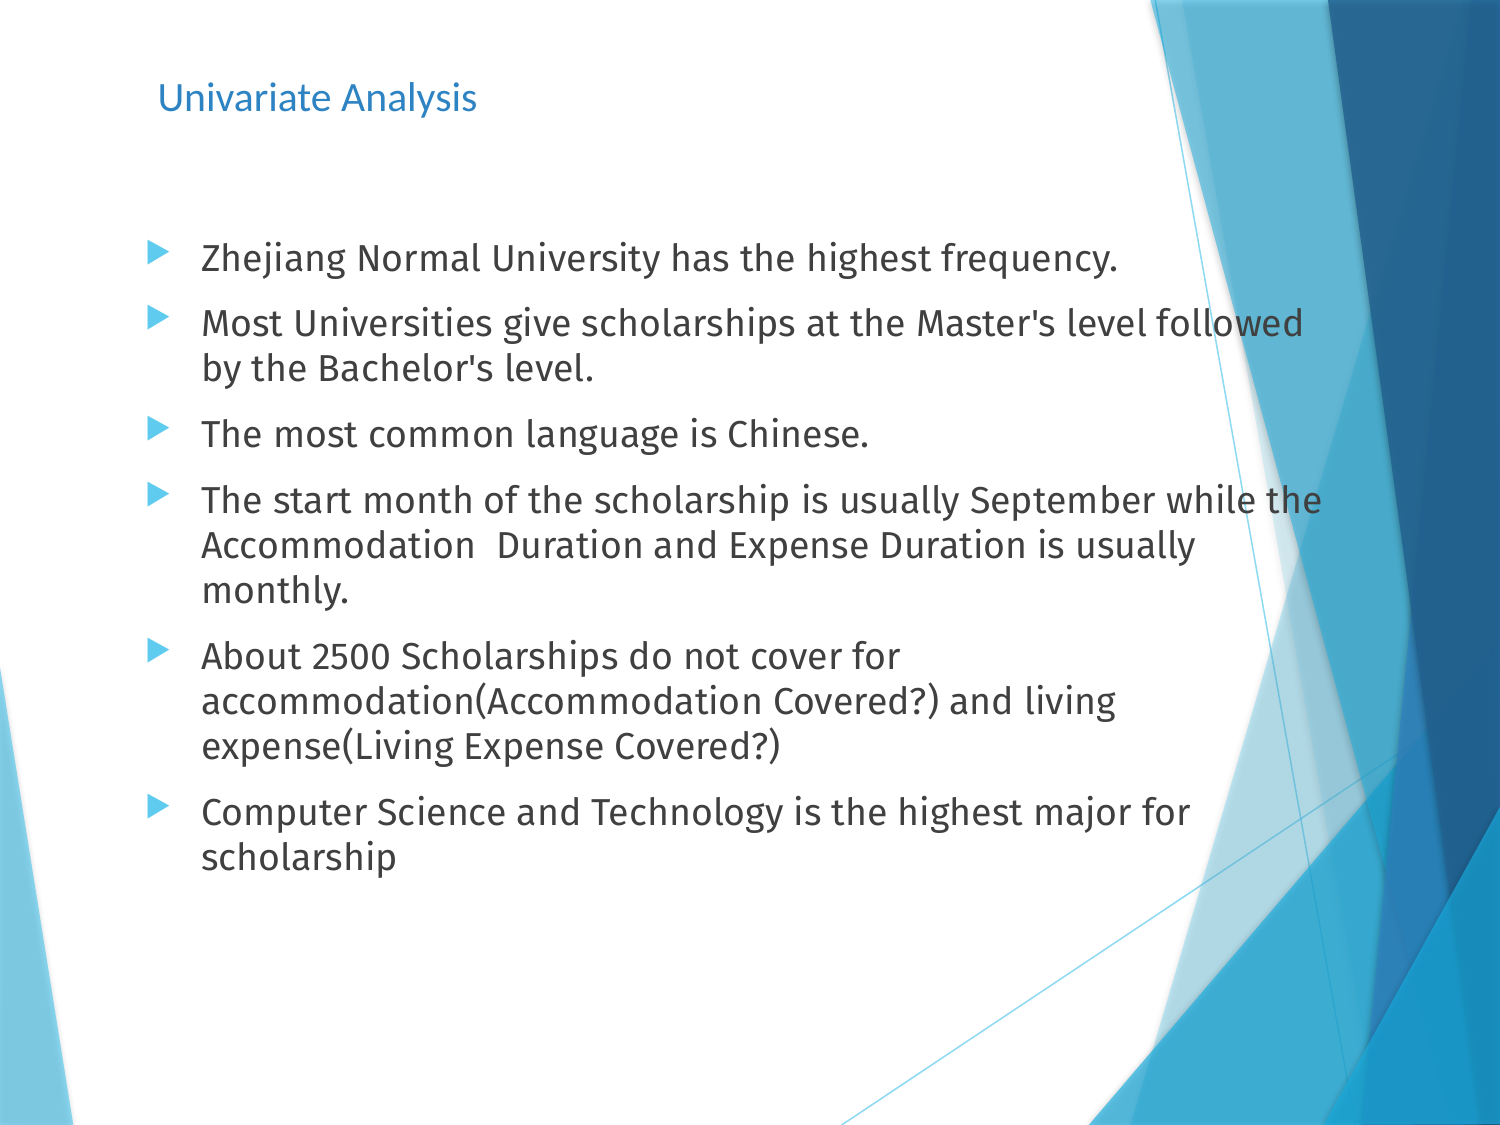

# Univariate Analysis

Zhejiang Normal University has the highest frequency.
Most Universities give scholarships at the Master's level followed by the Bachelor's level.
The most common language is Chinese.
The start month of the scholarship is usually September while the Accommodation  Duration and Expense Duration is usually monthly.
About 2500 Scholarships do not cover for accommodation(Accommodation Covered?) and living expense(Living Expense Covered?)
Computer Science and Technology is the highest major for scholarship